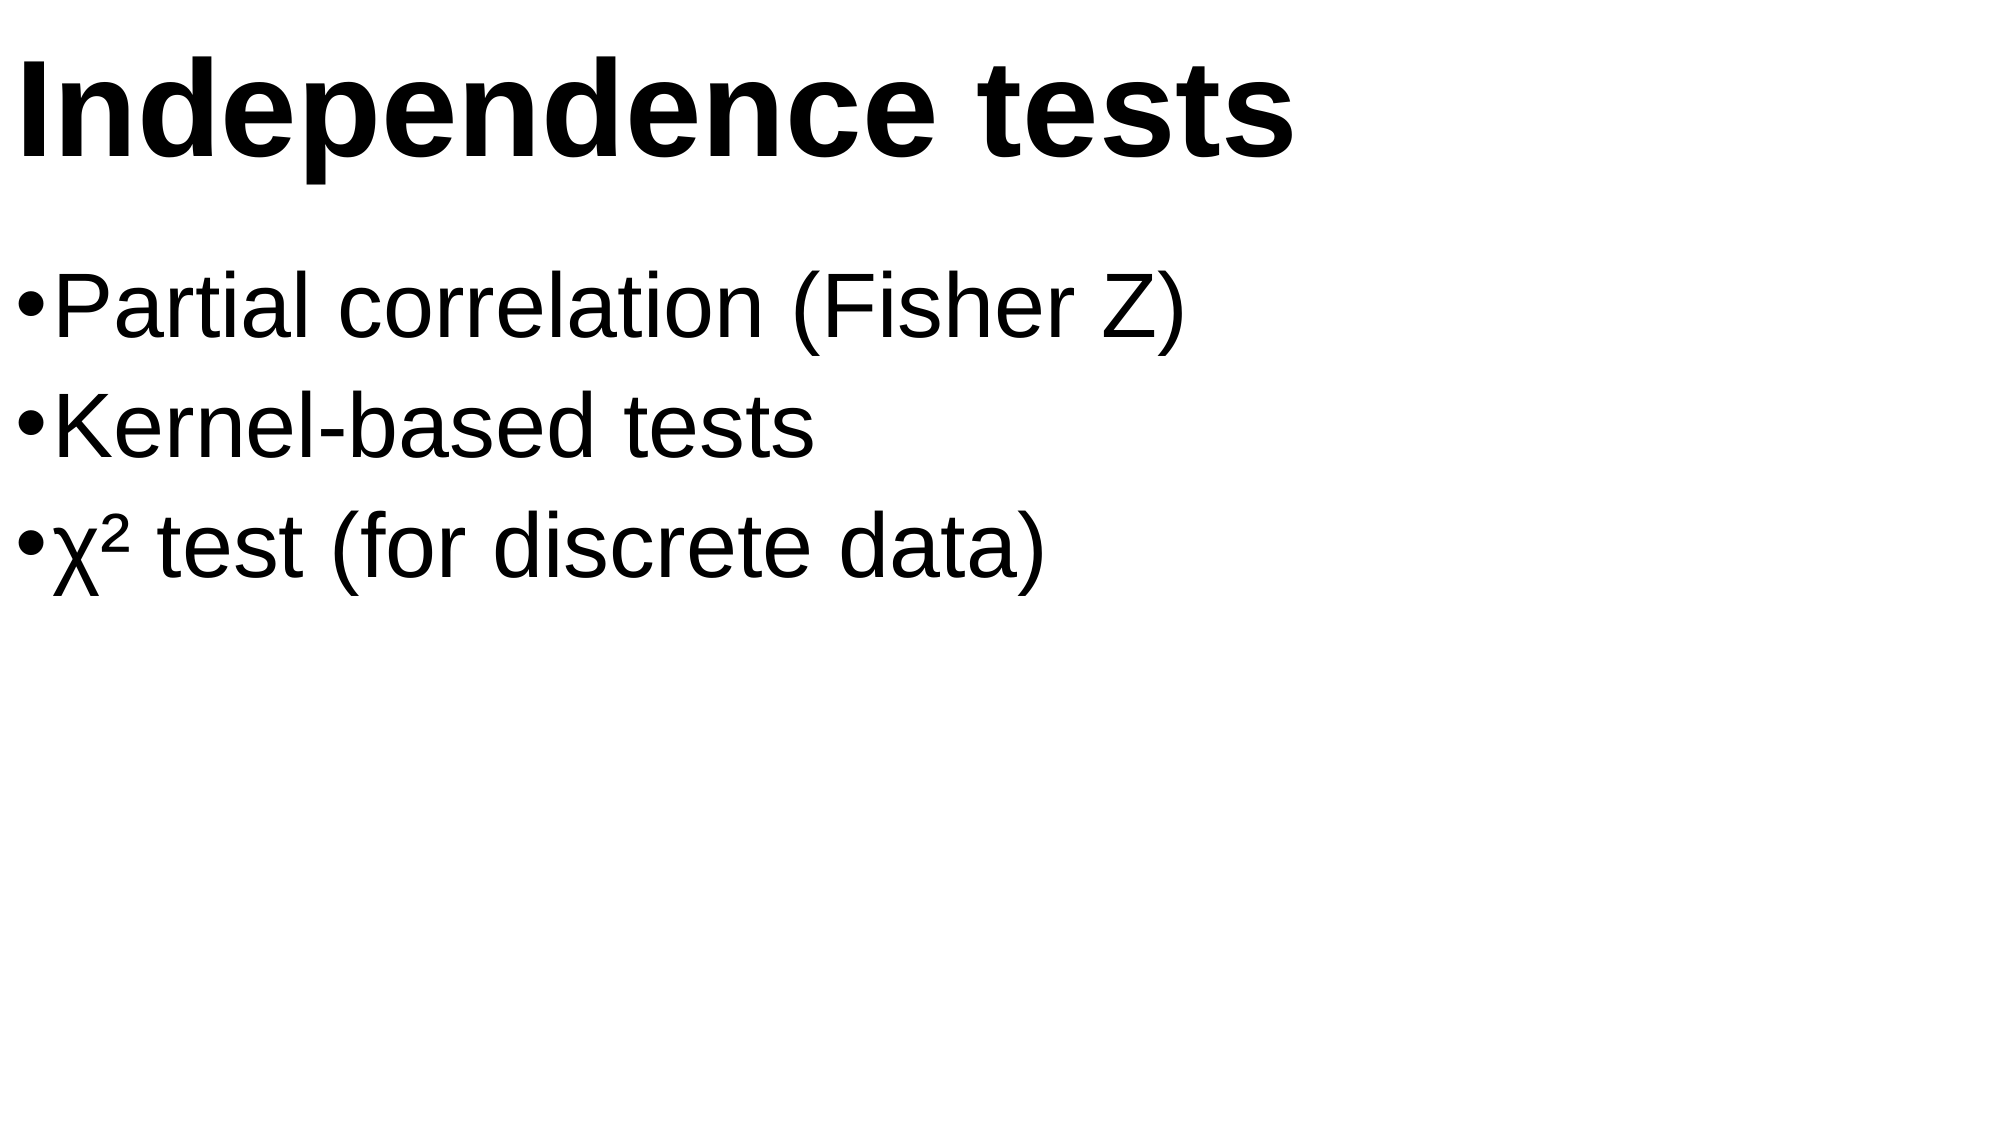

# Independence tests
Partial correlation (Fisher Z)
Kernel-based tests
χ² test (for discrete data)